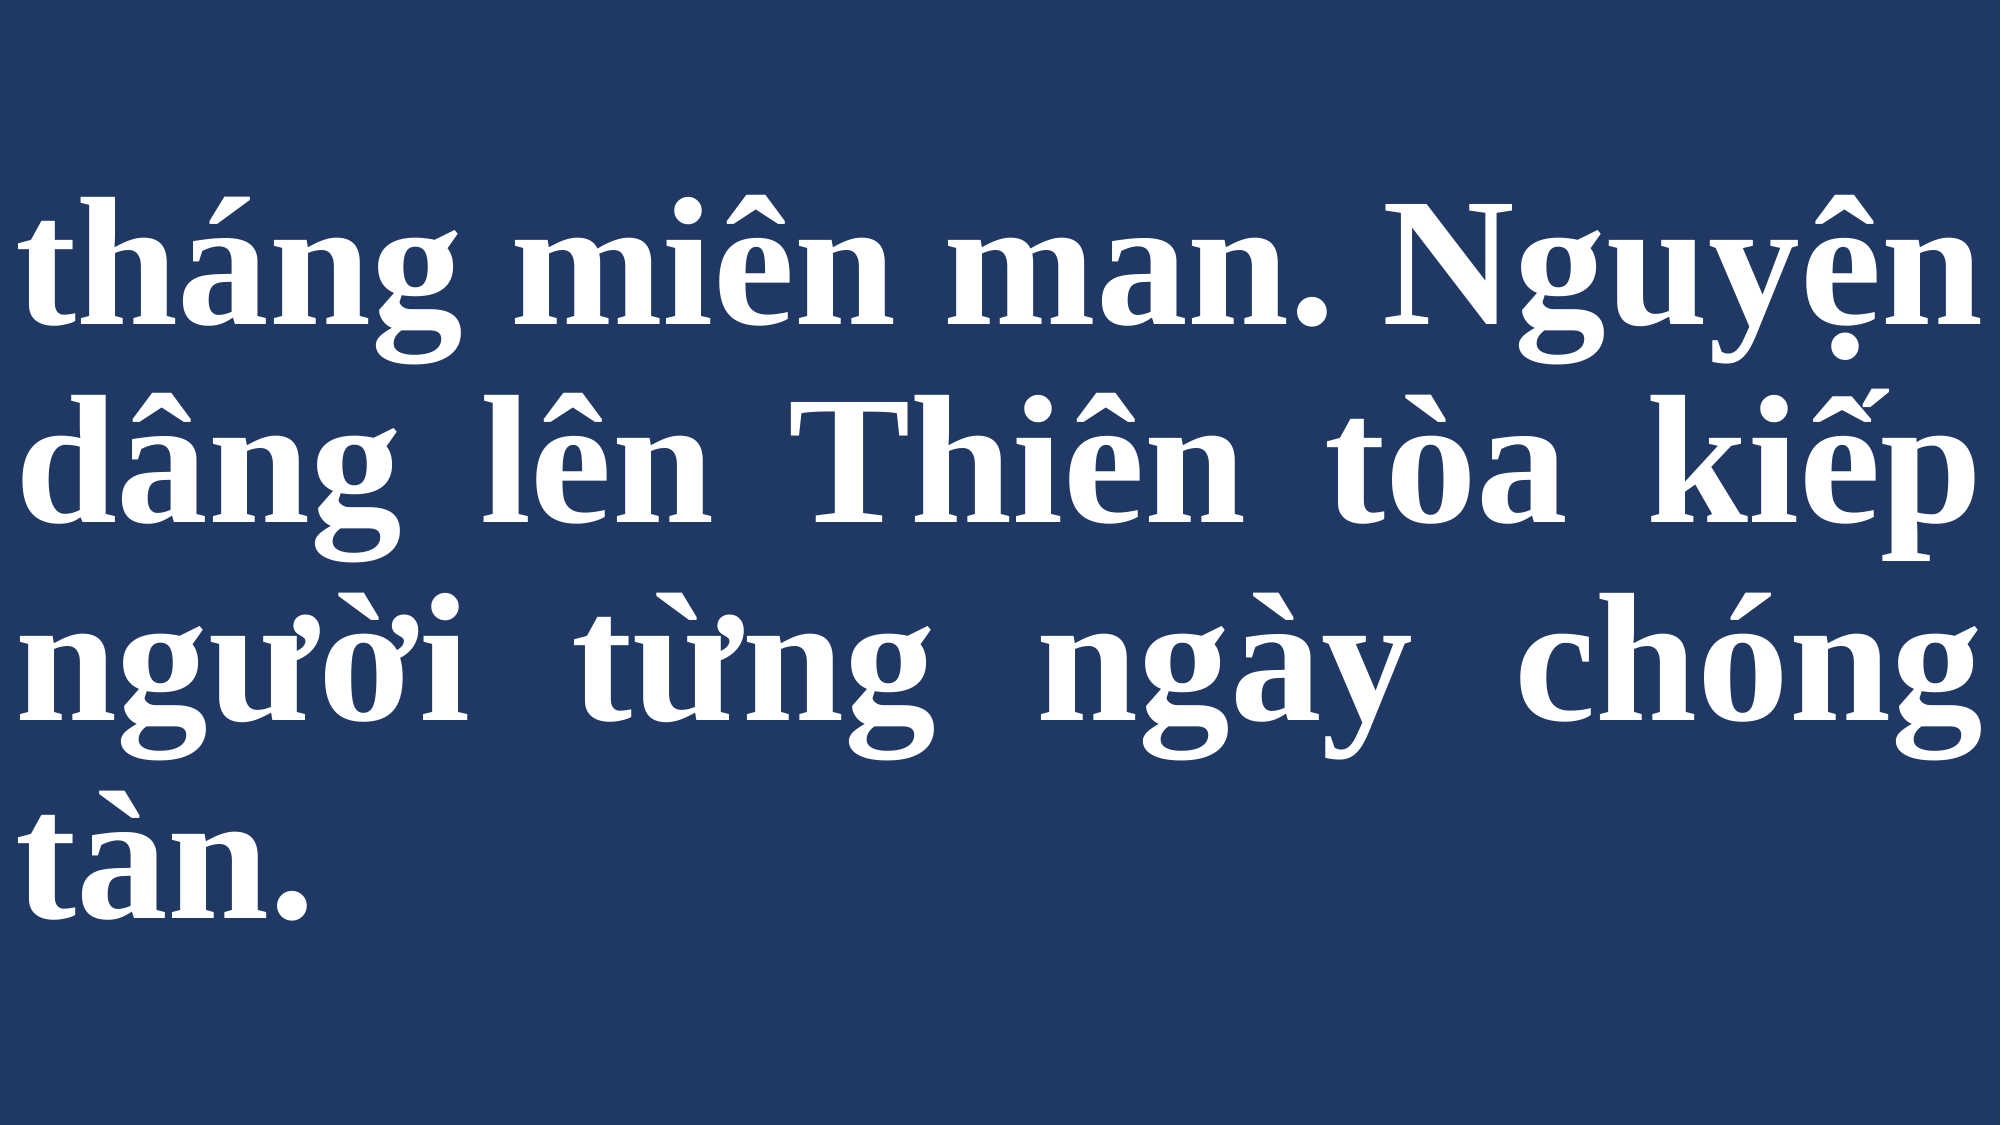

# tháng miên man. Nguyện dâng lên Thiên tòa kiếp người từng ngày chóng tàn.